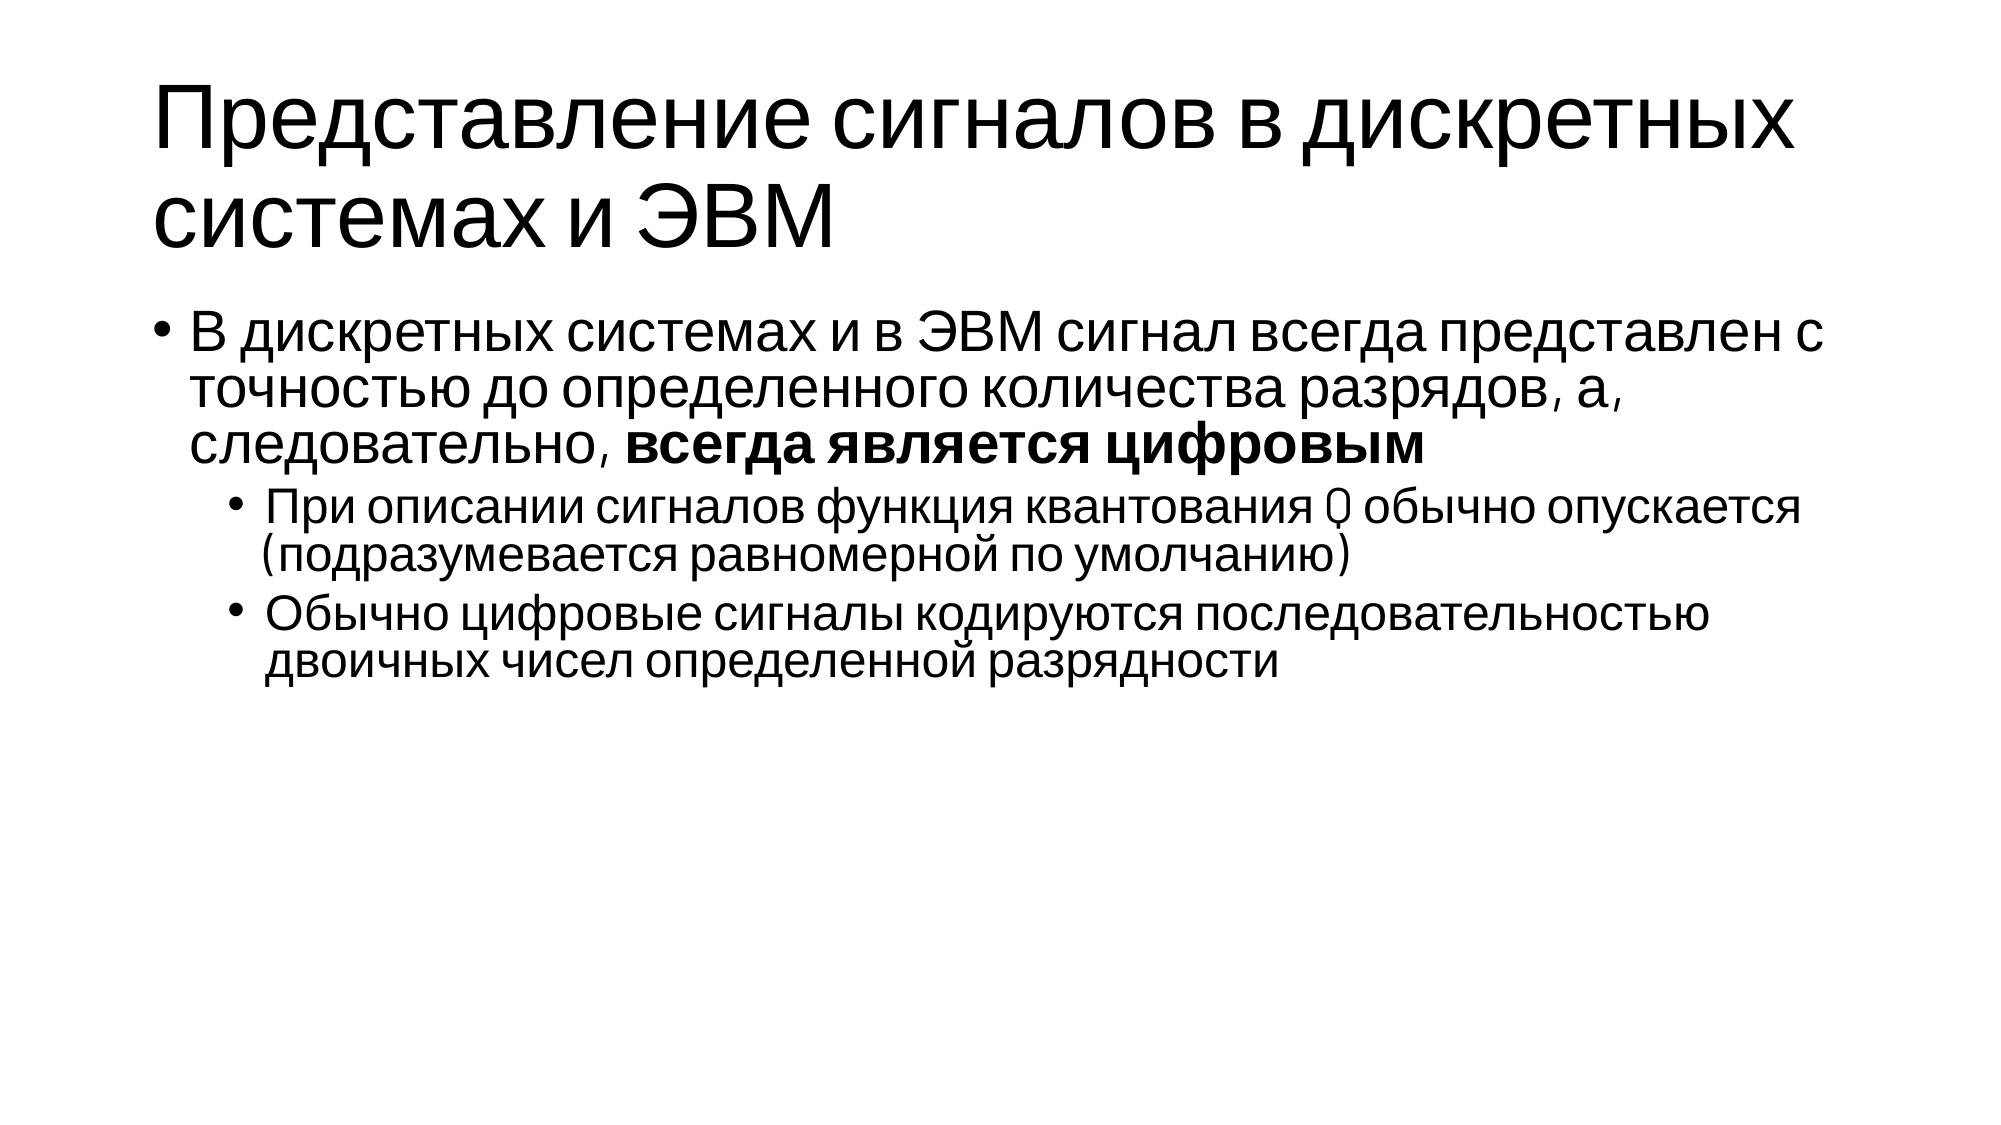

# Представление сигналов в дискретных системах и ЭВМ
В дискретных системах и в ЭВМ сигнал всегда представлен с точностью до определенного количества разрядов, а, следовательно, всегда является цифровым
При описании сигналов функция квантования Q обычно опускается (подразумевается равномерной по умолчанию)
Обычно цифровые сигналы кодируются последовательностью двоичных чисел определенной разрядности